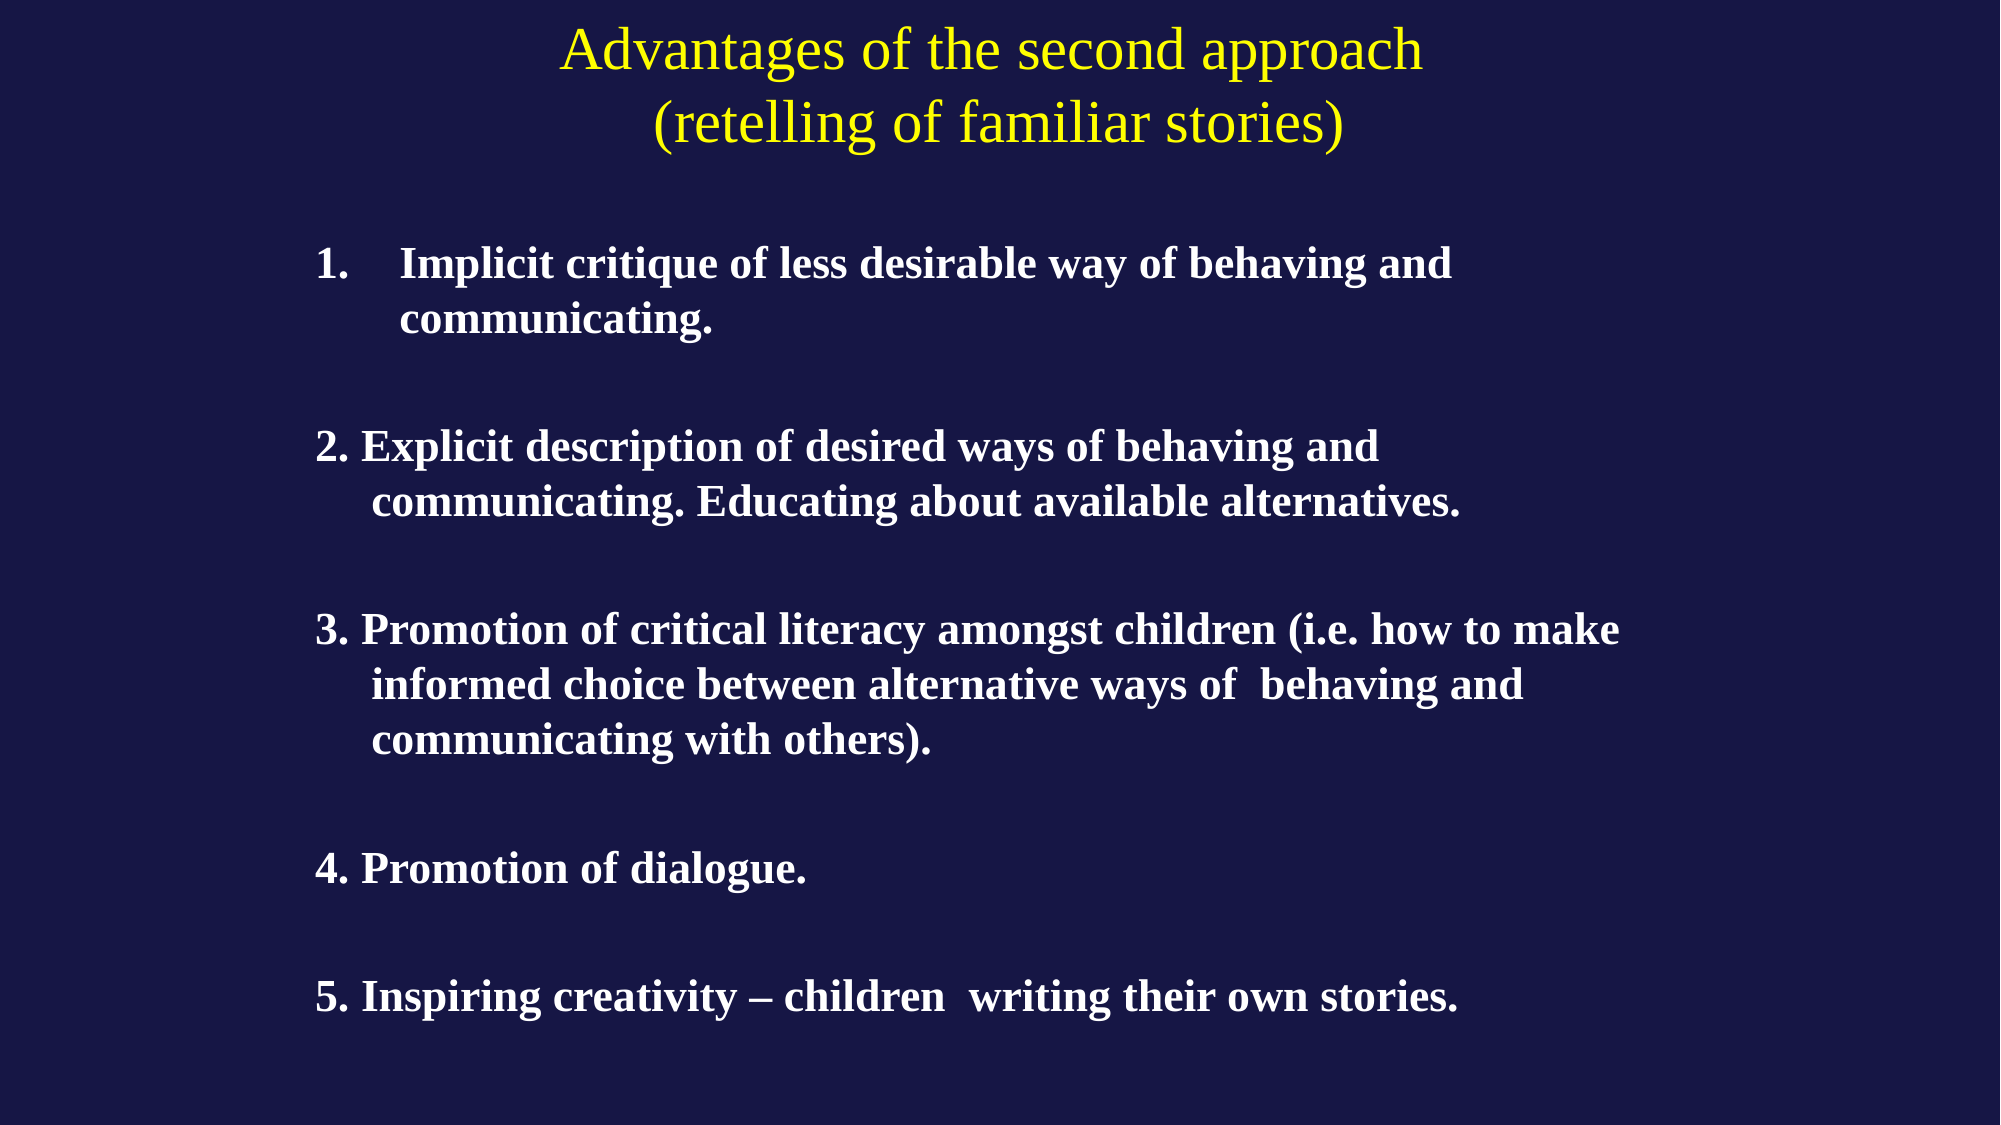

# Advantages of the second approach (retelling of familiar stories)
Implicit critique of less desirable way of behaving and communicating.

2. Explicit description of desired ways of behaving and communicating. Educating about available alternatives.

3. Promotion of critical literacy amongst children (i.e. how to make informed choice between alternative ways of  behaving and communicating with others).

4. Promotion of dialogue.

5. Inspiring creativity – children  writing their own stories.